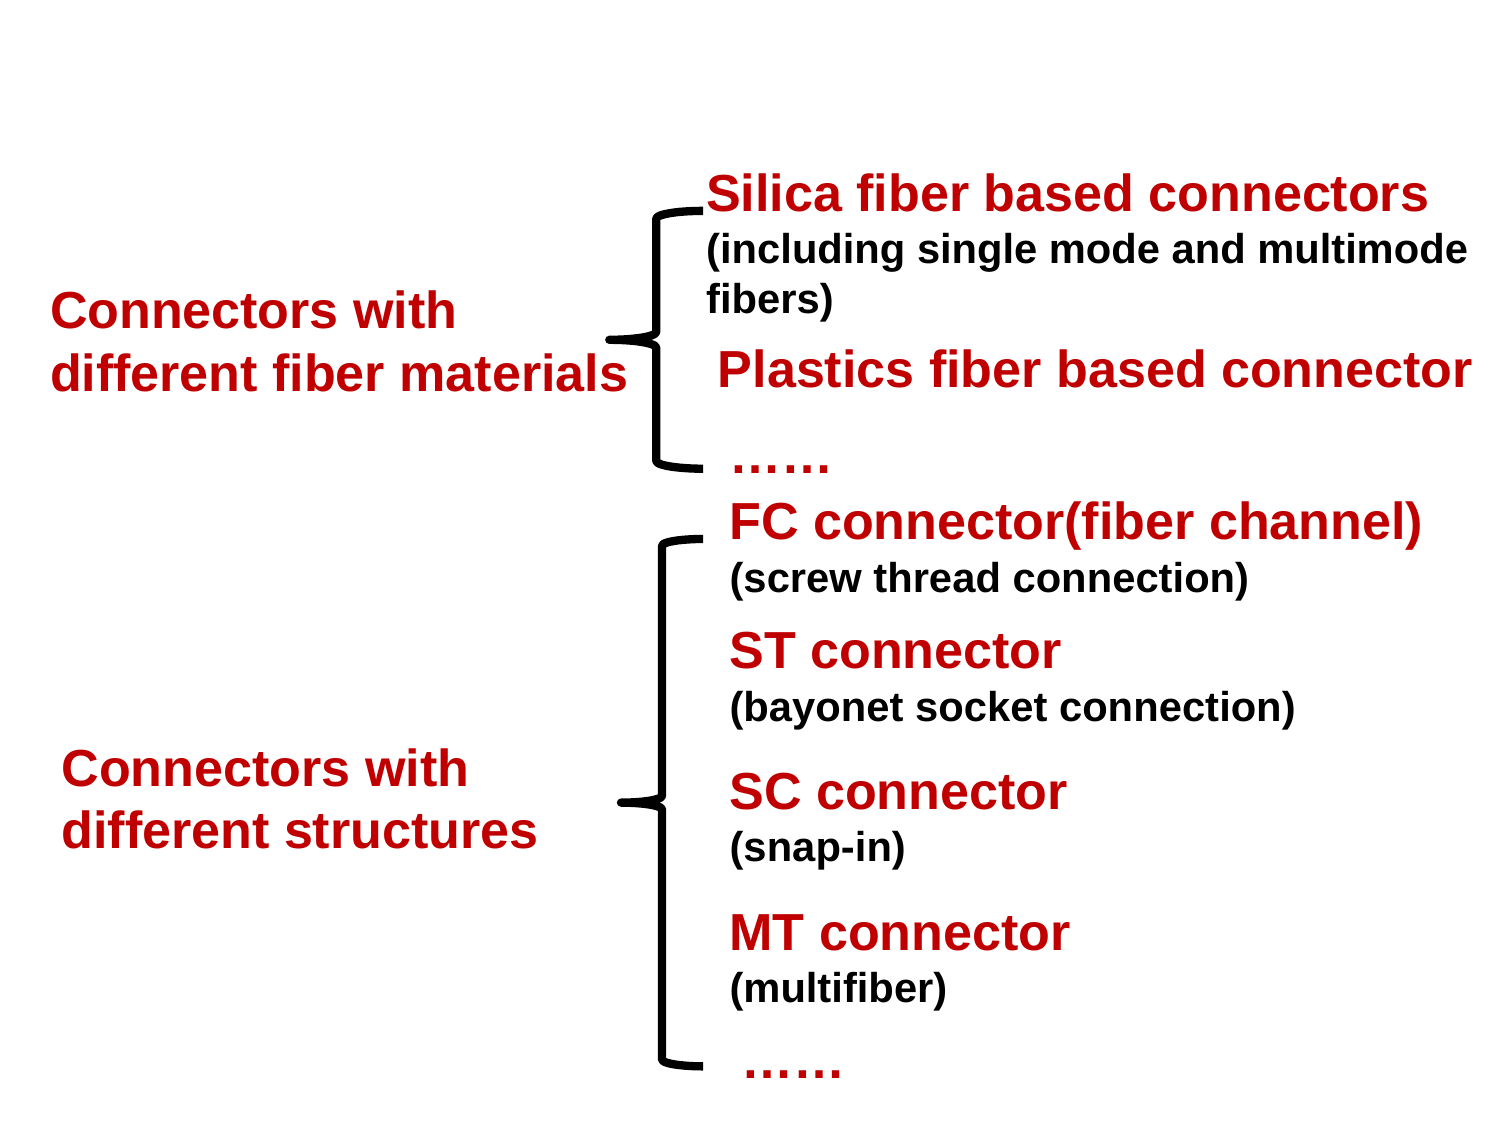

Silica fiber based connectors (including single mode and multimode fibers)

Connectors with different fiber materials
Plastics fiber based connector
……
FC connector(fiber channel)
(screw thread connection)

ST connector
(bayonet socket connection)
Connectors with different structures
SC connector
(snap-in)
MT connector
(multifiber)

……